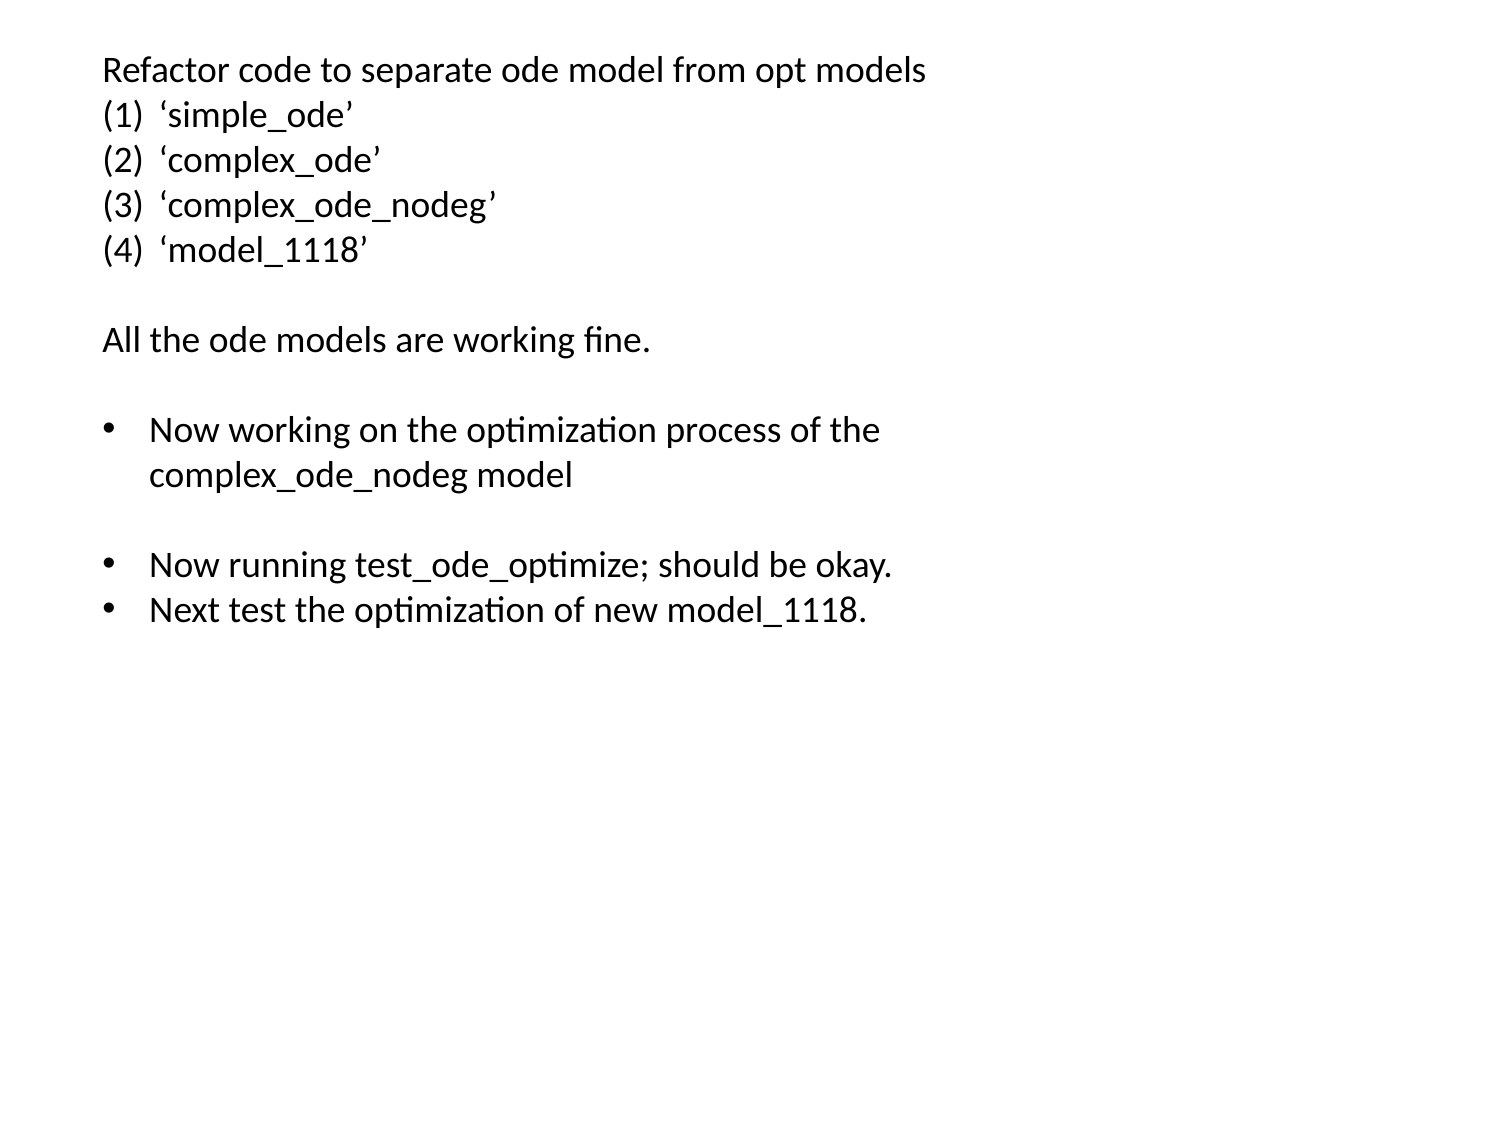

Refactor code to separate ode model from opt models
‘simple_ode’
‘complex_ode’
‘complex_ode_nodeg’
‘model_1118’

All the ode models are working fine.

Now working on the optimization process of the complex_ode_nodeg model

Now running test_ode_optimize; should be okay.
Next test the optimization of new model_1118.